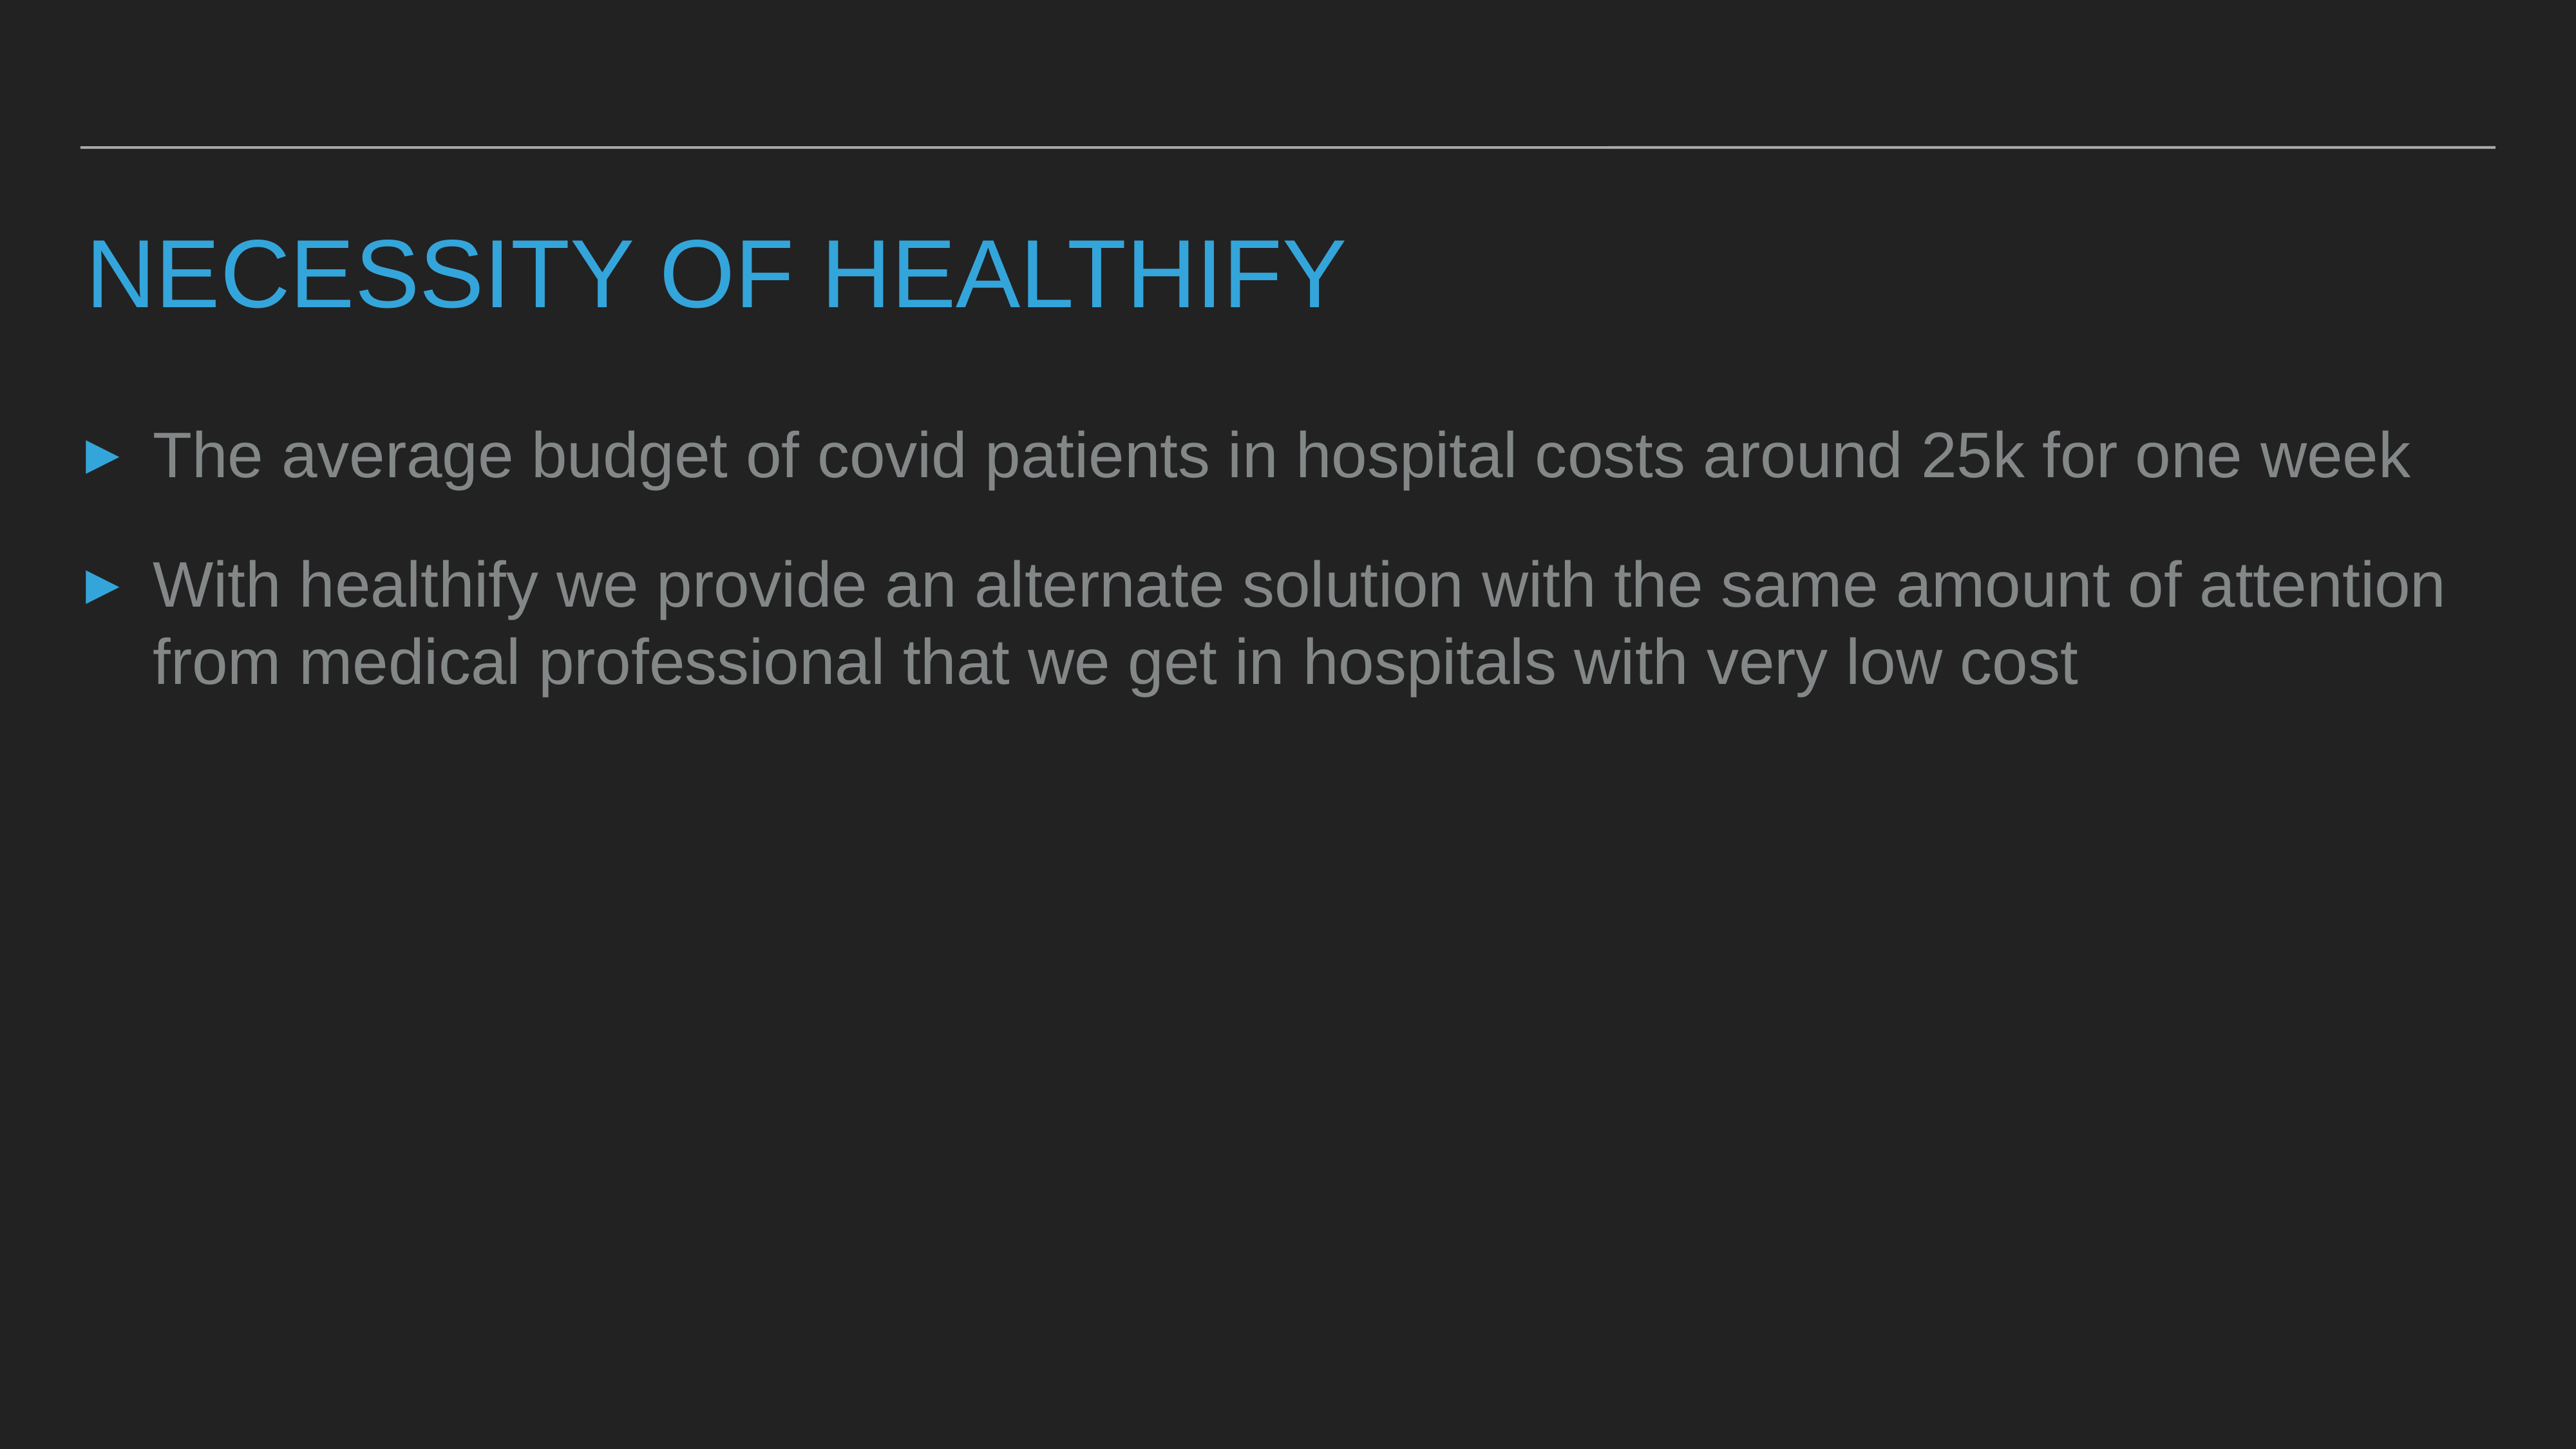

# Necessity of healthify
The average budget of covid patients in hospital costs around 25k for one week
With healthify we provide an alternate solution with the same amount of attention from medical professional that we get in hospitals with very low cost